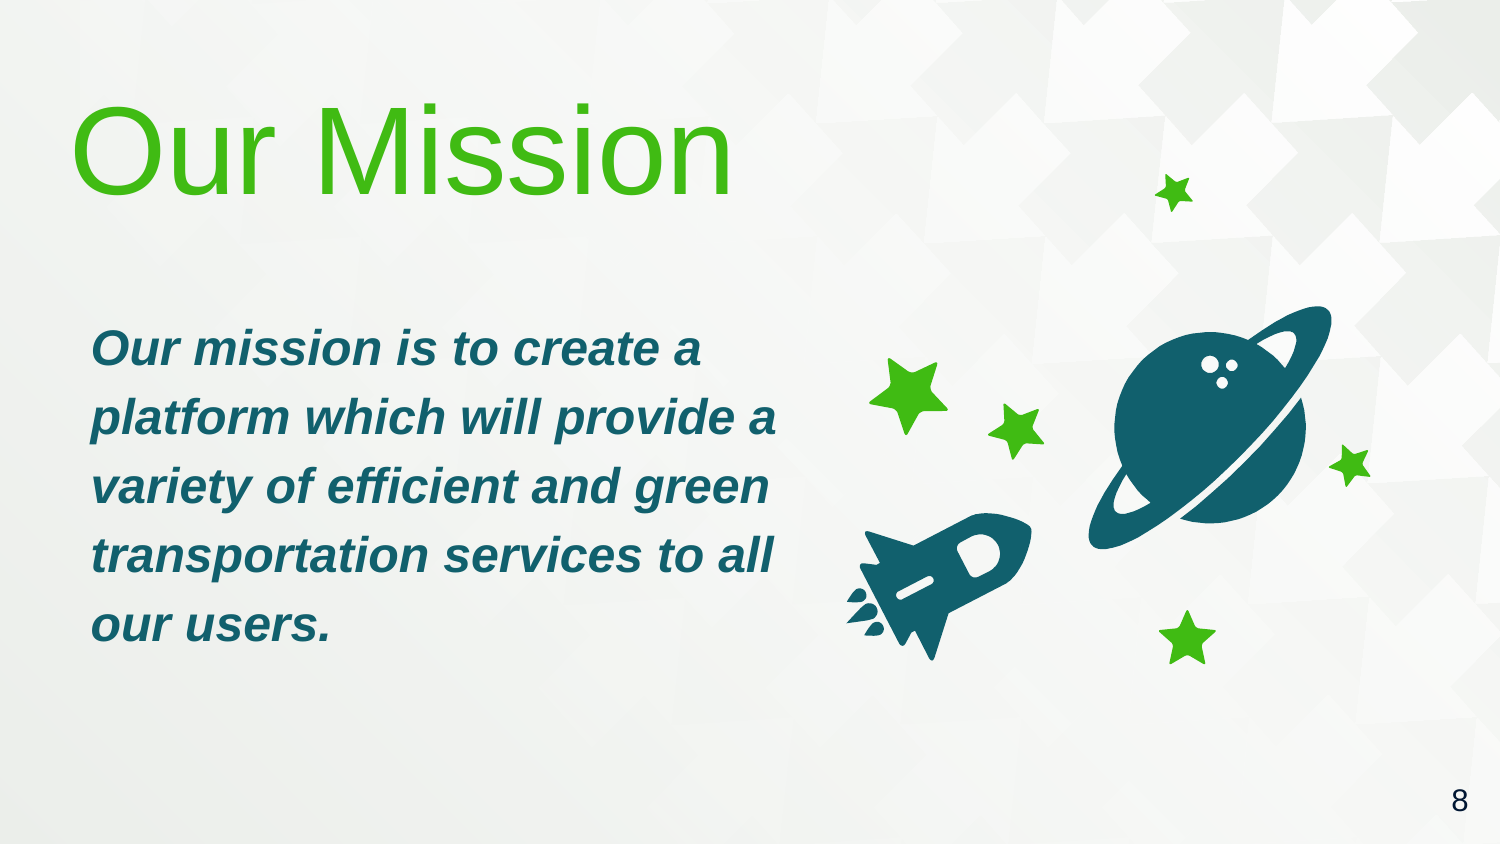

Our Mission

Our mission is to create a platform which will provide a variety of efficient and green transportation services to all our users.

8